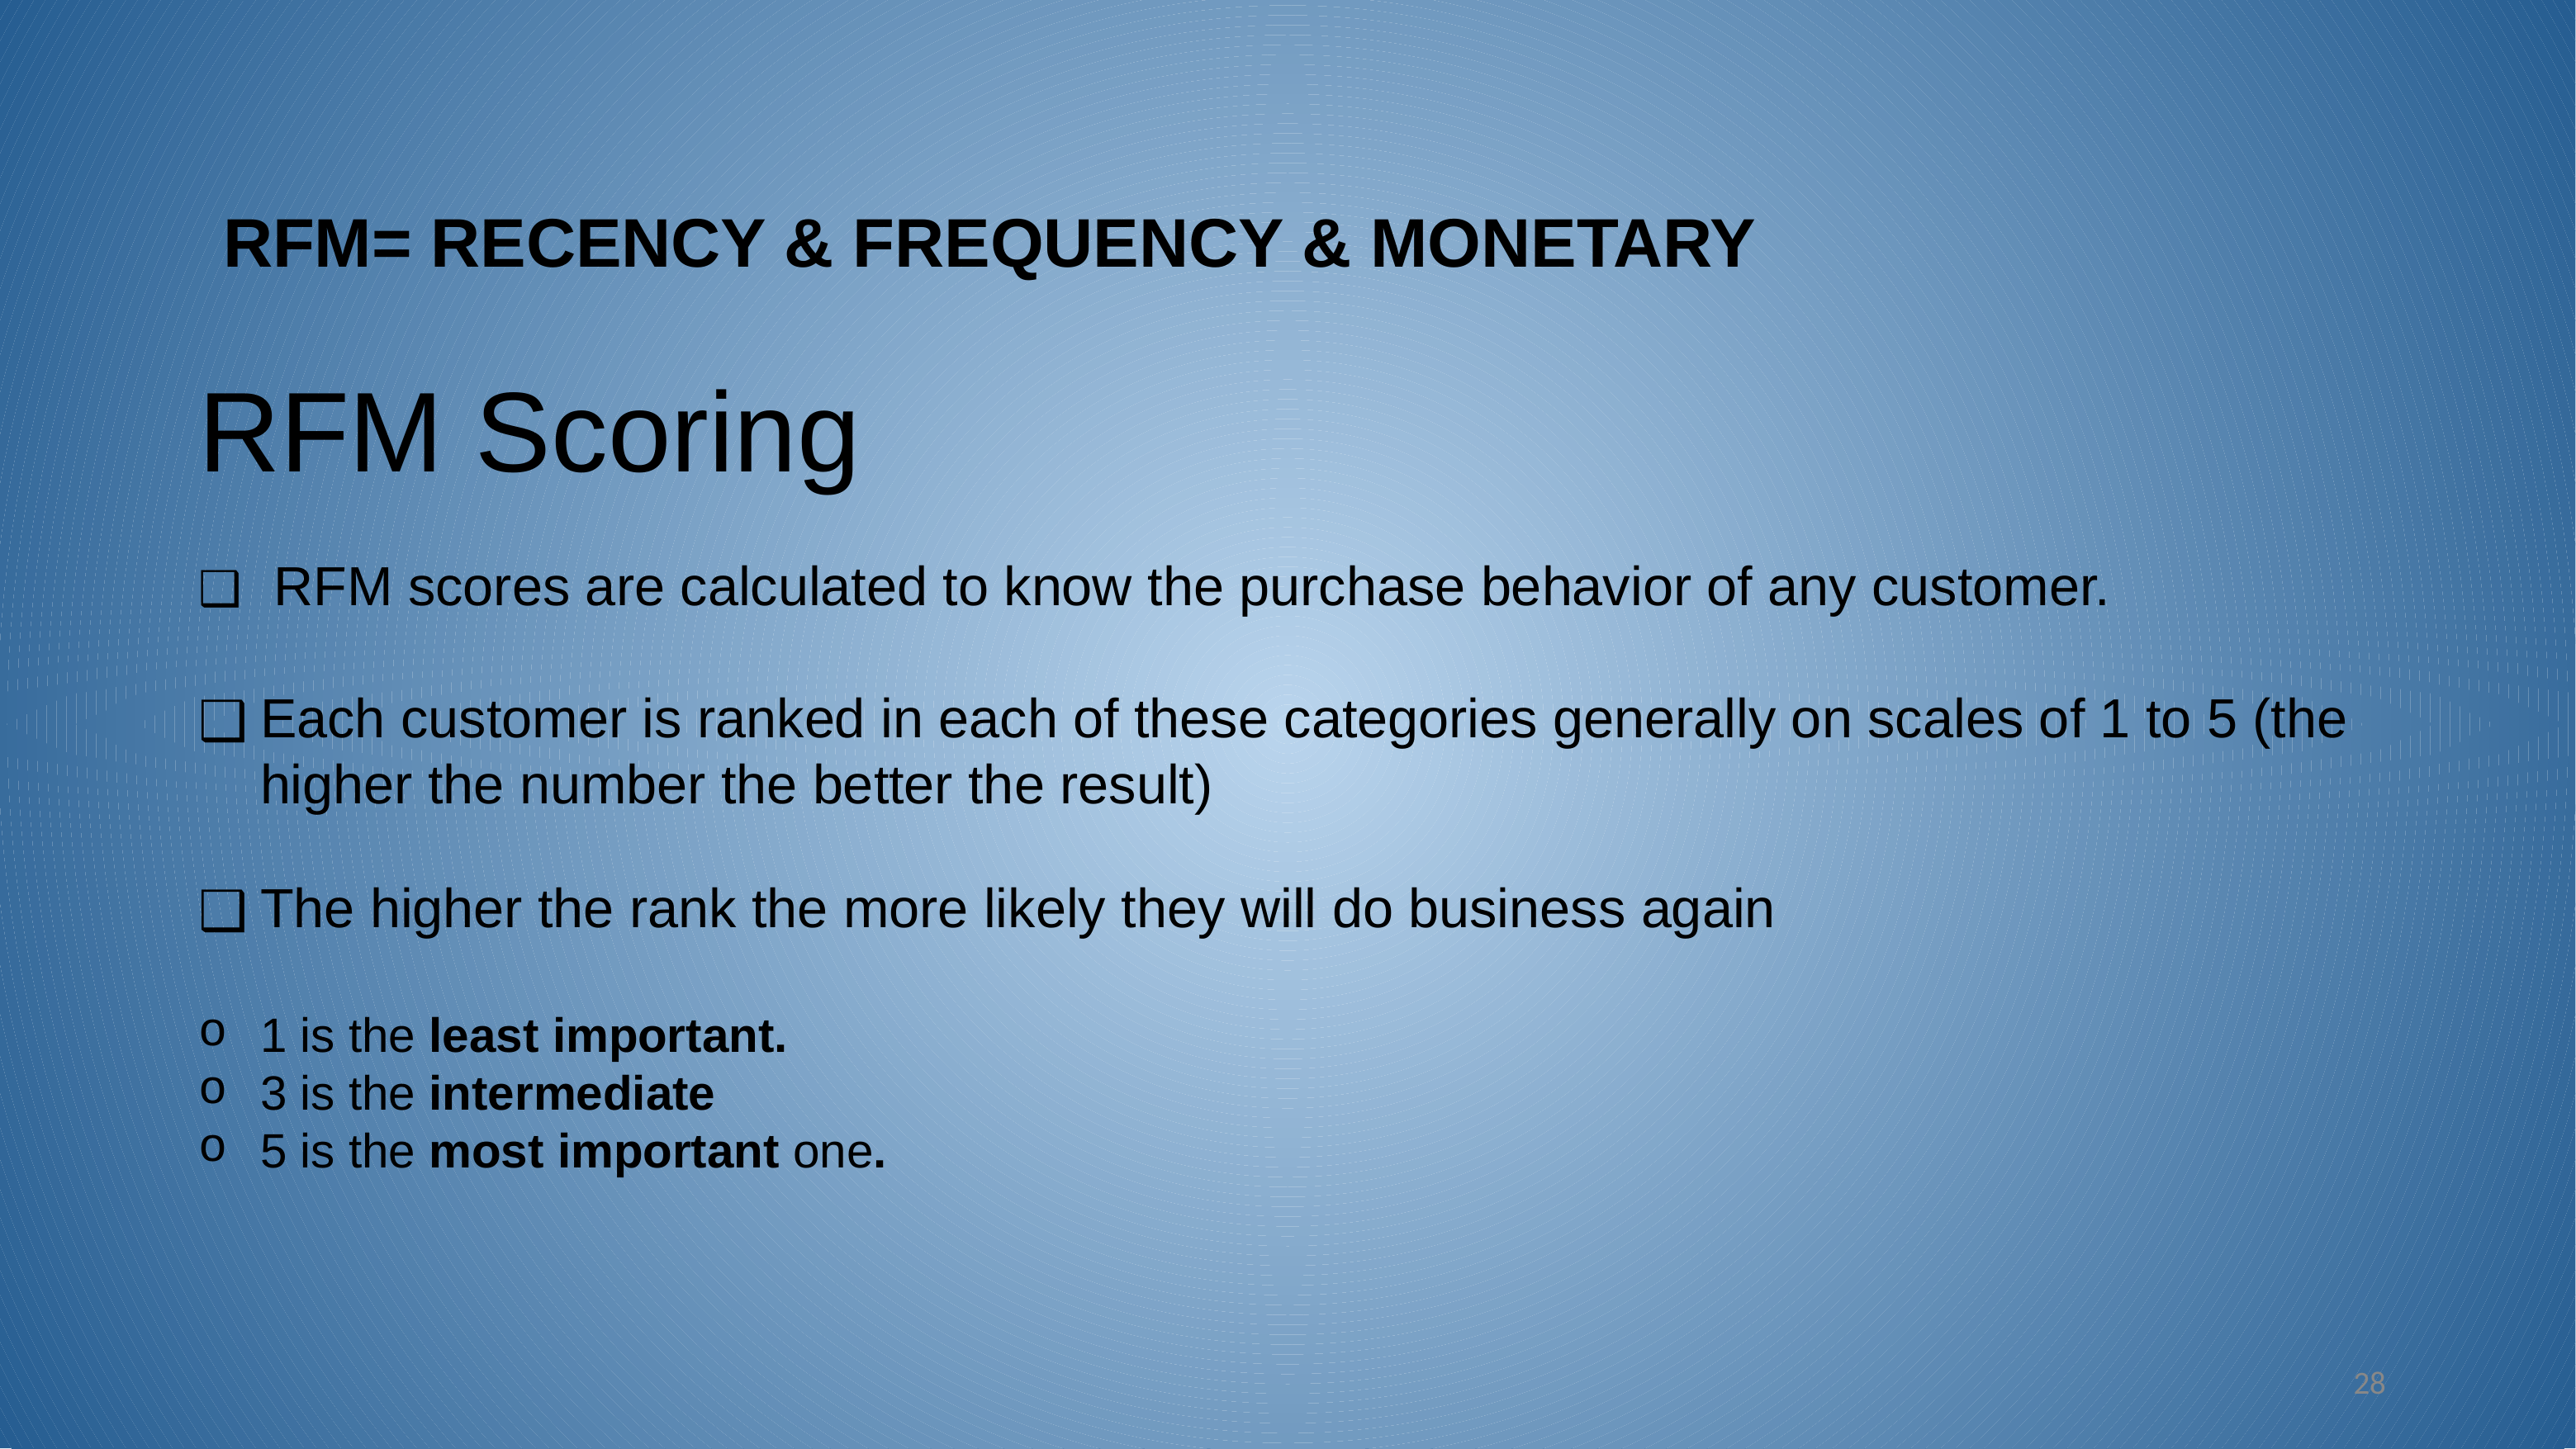

RFM= RECENCY & FREQUENCY & MONETARY
RFM Scoring
 RFM scores are calculated to know the purchase behavior of any customer.

Each customer is ranked in each of these categories generally on scales of 1 to 5 (the higher the number the better the result)

The higher the rank the more likely they will do business again

1 is the least important.
3 is the intermediate
5 is the most important one.
28